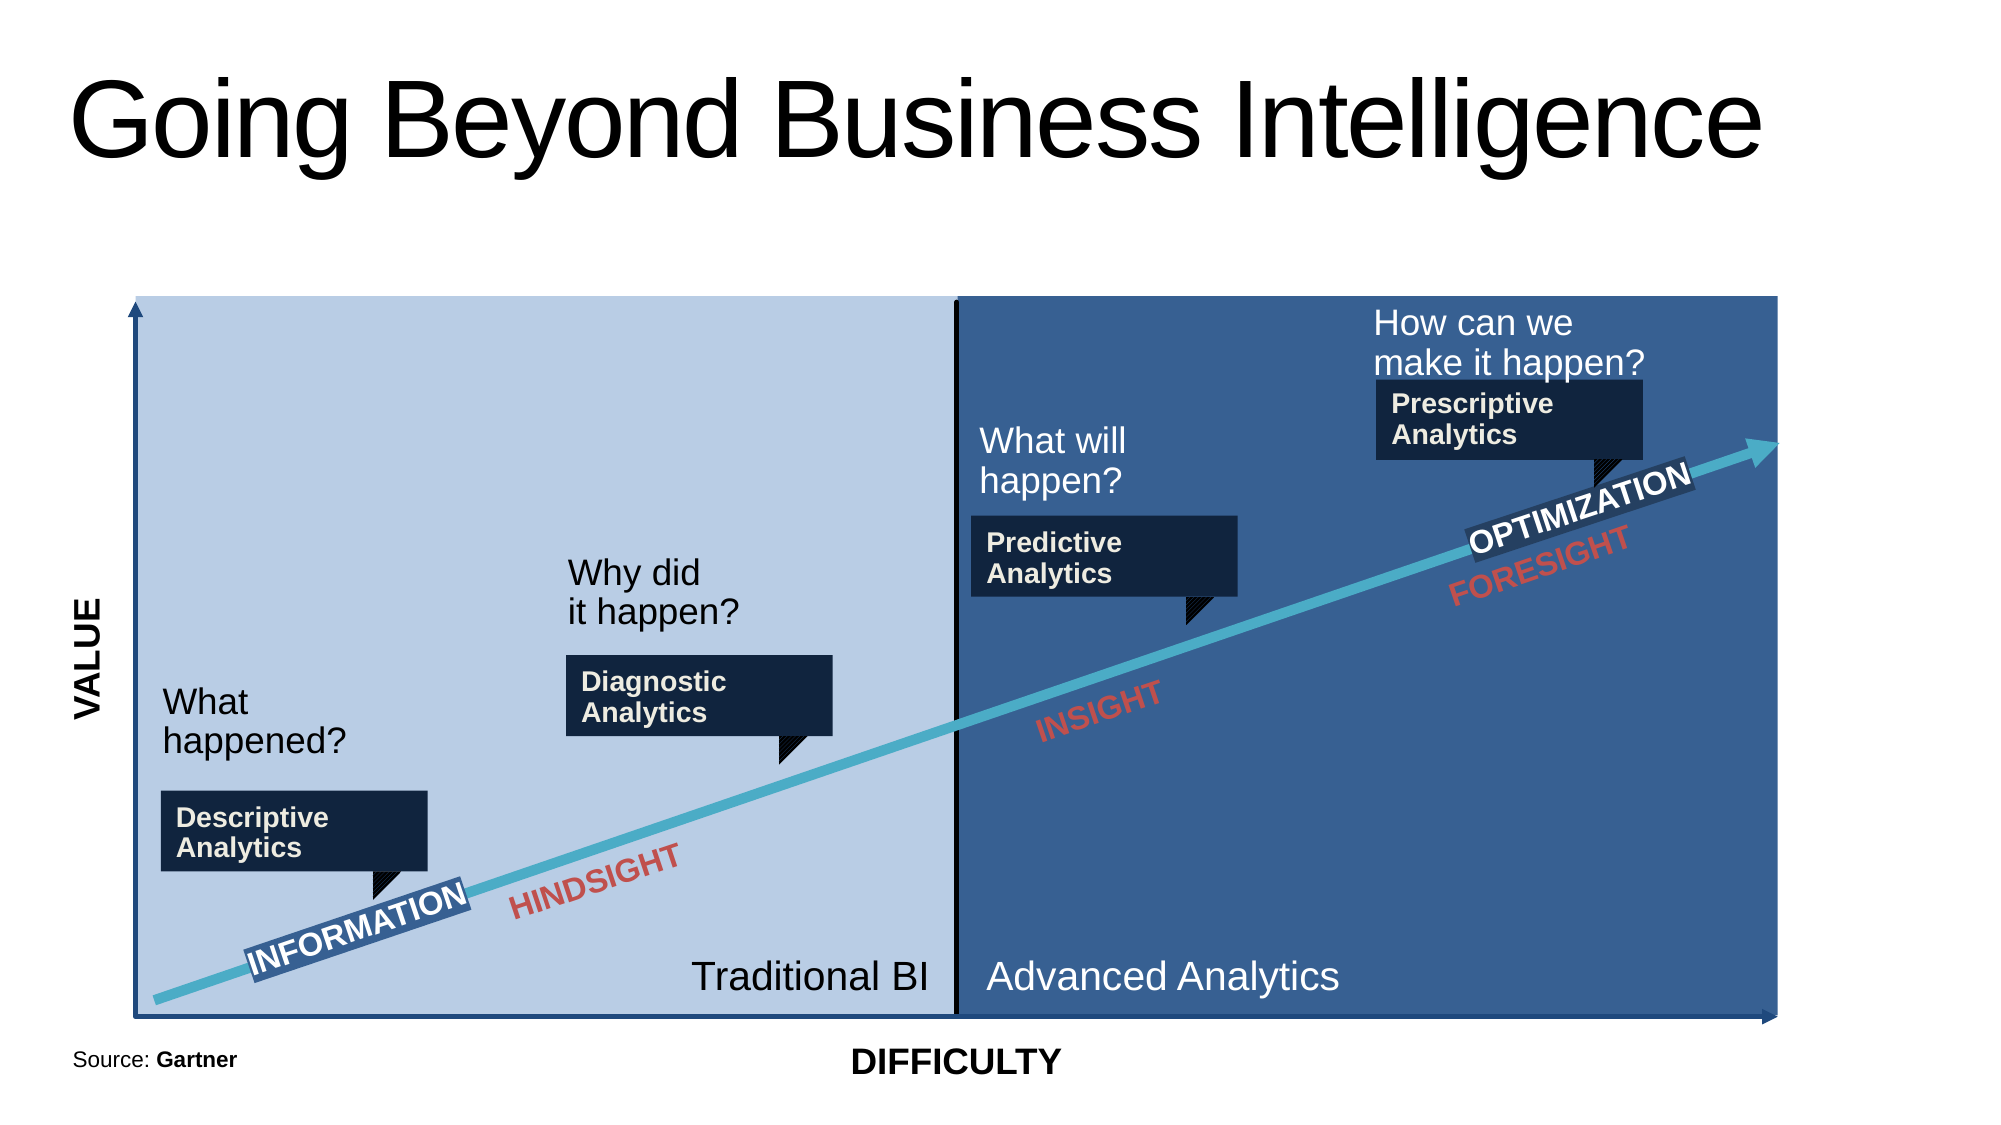

# Going Beyond Business Intelligence
How can we
make it happen?

Prescriptive
Analytics

What will
happen?

OPTIMIZATION
Predictive
Analytics

Why did
it happen?
FORESIGHT

VALUE
Diagnostic
Analytics

What
happened?
INSIGHT

Descriptive
Analytics

HINDSIGHT

INFORMATION
Traditional BI
Advanced Analytics
DIFFICULTY
Source: Gartner